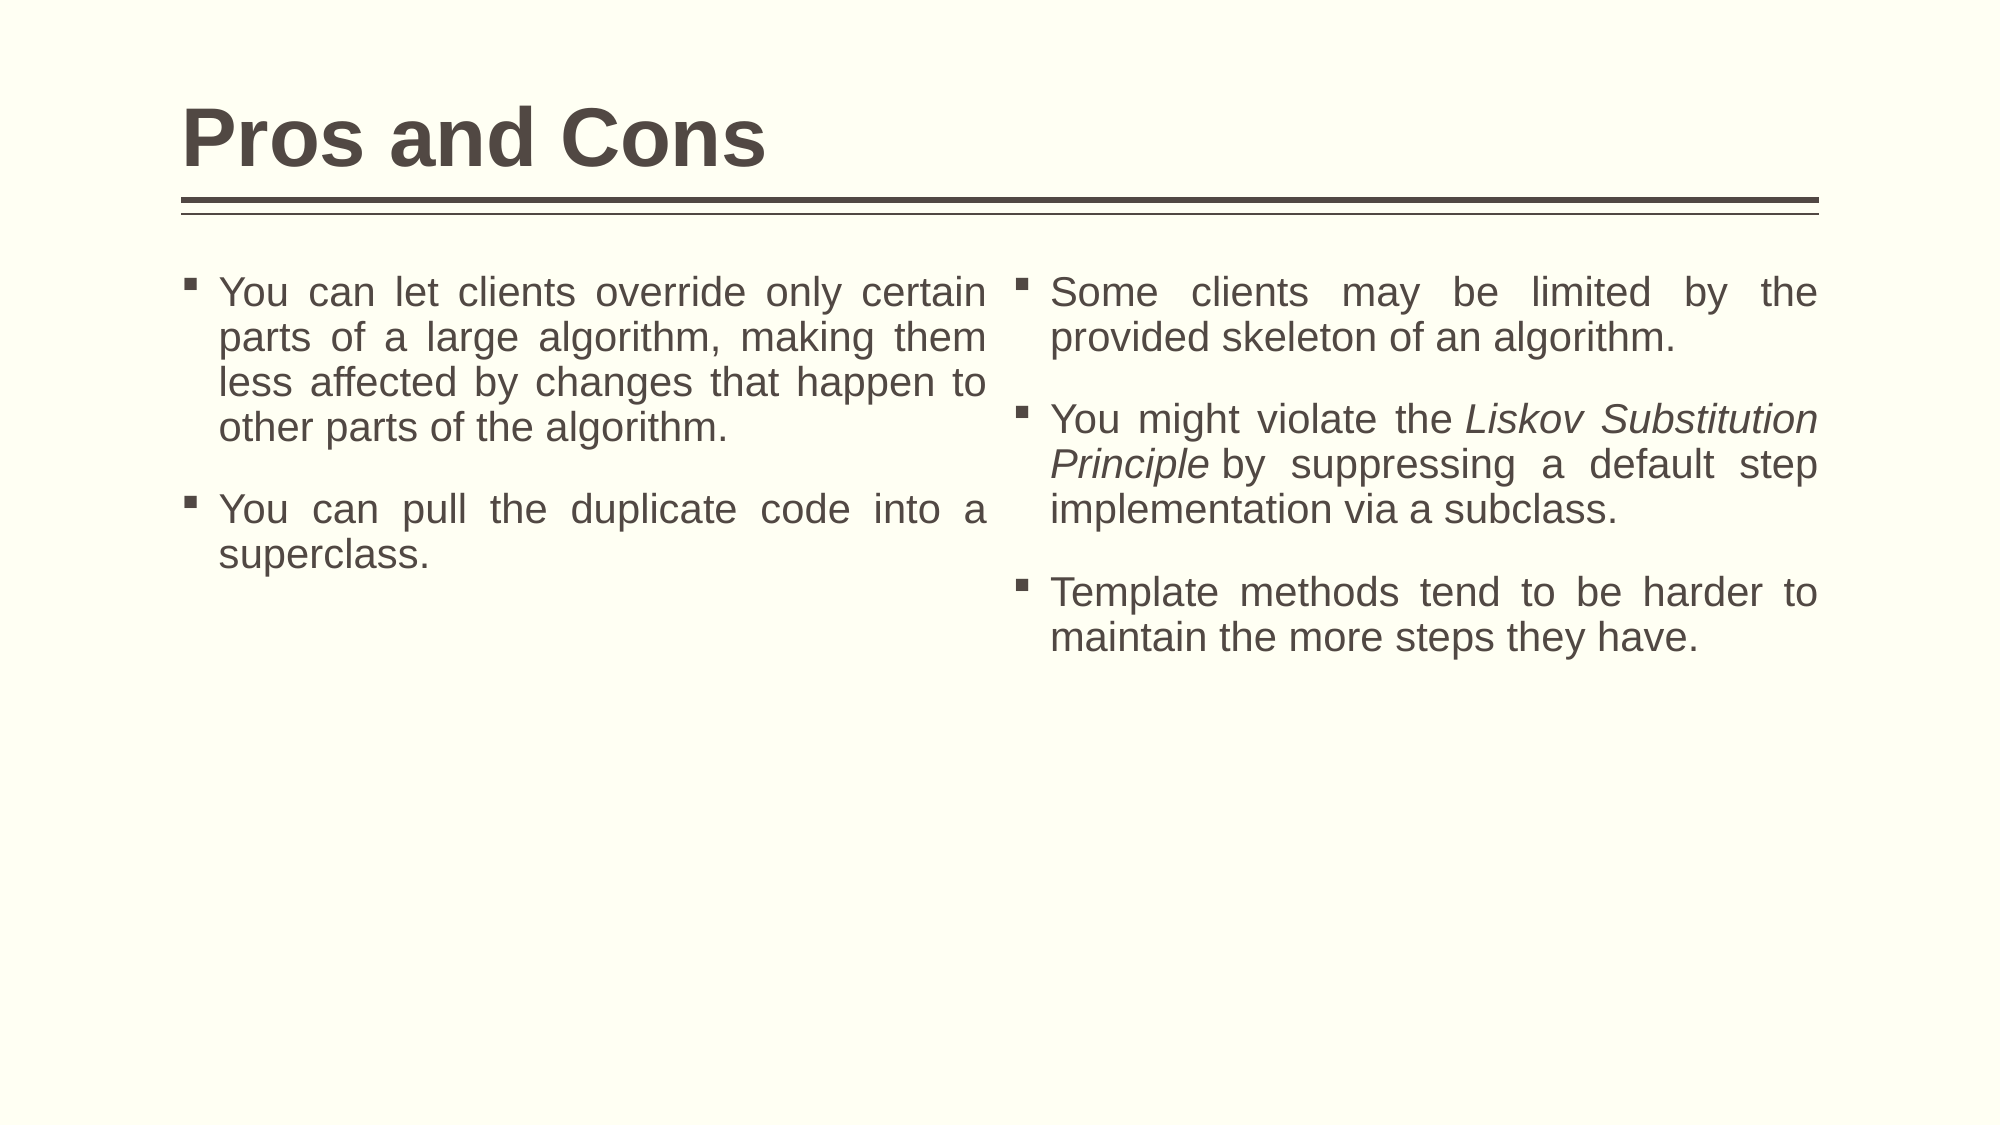

# Pros and Cons
You can let clients override only certain parts of a large algorithm, making them less affected by changes that happen to other parts of the algorithm.
You can pull the duplicate code into a superclass.
Some clients may be limited by the provided skeleton of an algorithm.
You might violate the Liskov Substitution Principle by suppressing a default step implementation via a subclass.
Template methods tend to be harder to maintain the more steps they have.